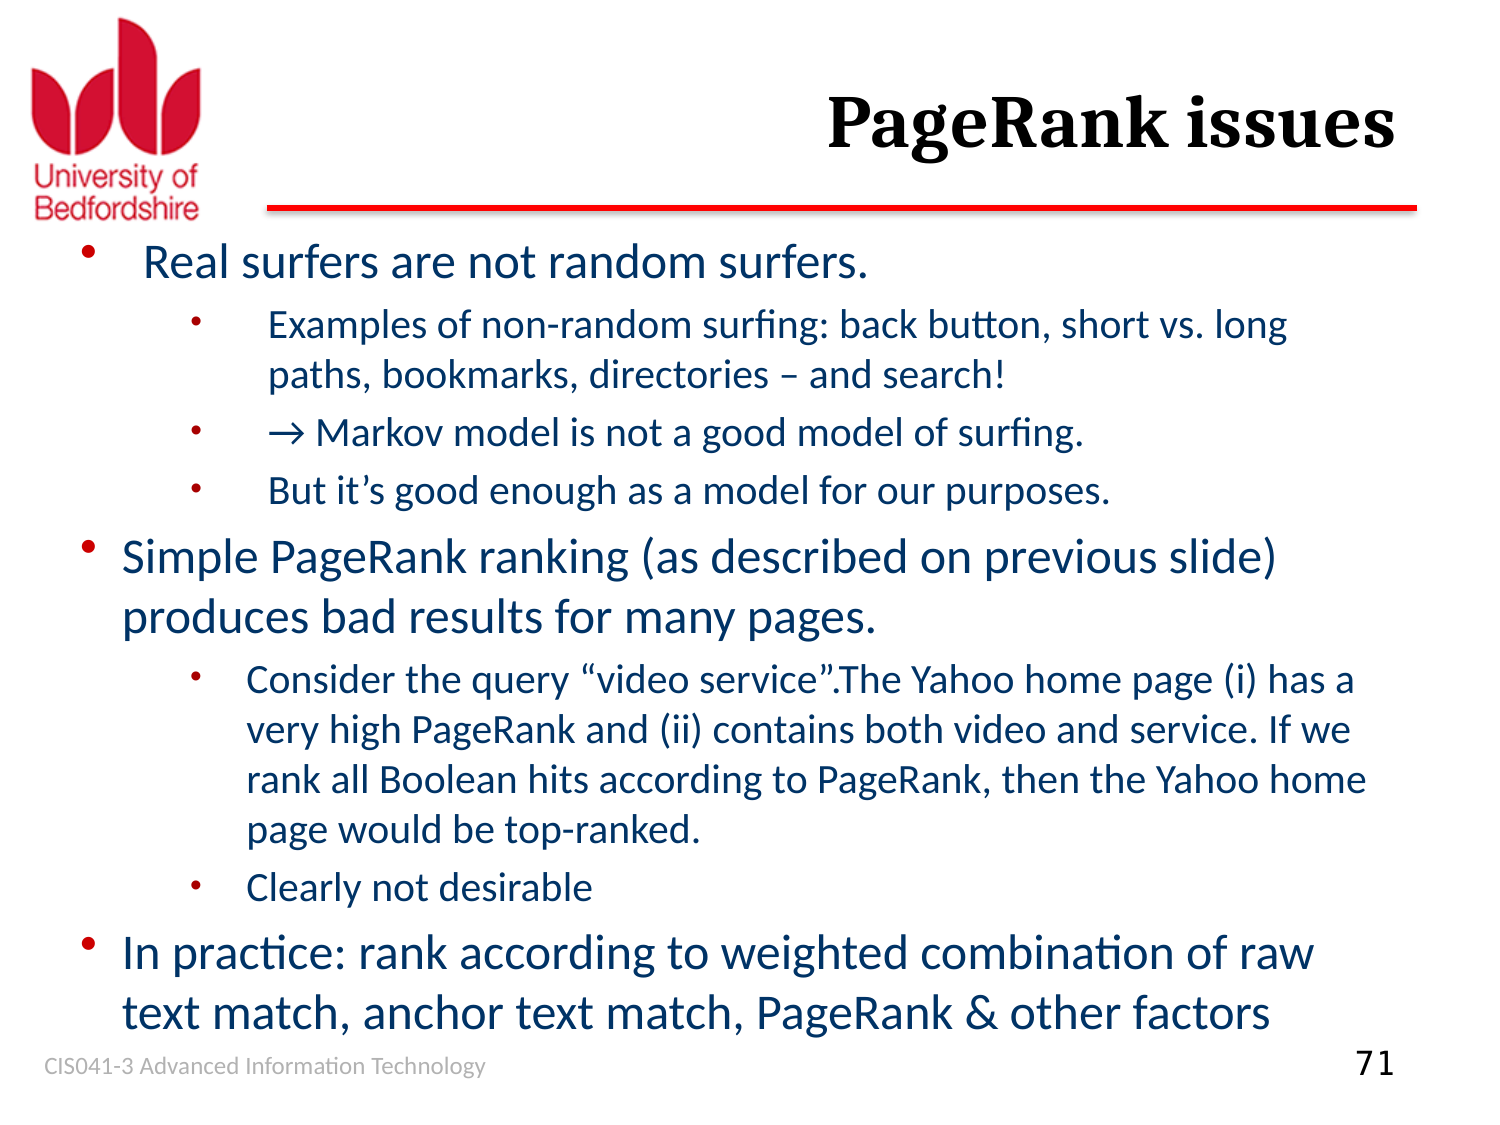

# PageRank issues
Real surfers are not random surfers.
Examples of non-random surfing: back button, short vs. long paths, bookmarks, directories – and search!
→ Markov model is not a good model of surfing.
But it’s good enough as a model for our purposes.
Simple PageRank ranking (as described on previous slide) produces bad results for many pages.
Consider the query “video service”.The Yahoo home page (i) has a very high PageRank and (ii) contains both video and service. If we rank all Boolean hits according to PageRank, then the Yahoo home page would be top-ranked.
Clearly not desirable
In practice: rank according to weighted combination of raw text match, anchor text match, PageRank & other factors
CIS041-3 Advanced Information Technology